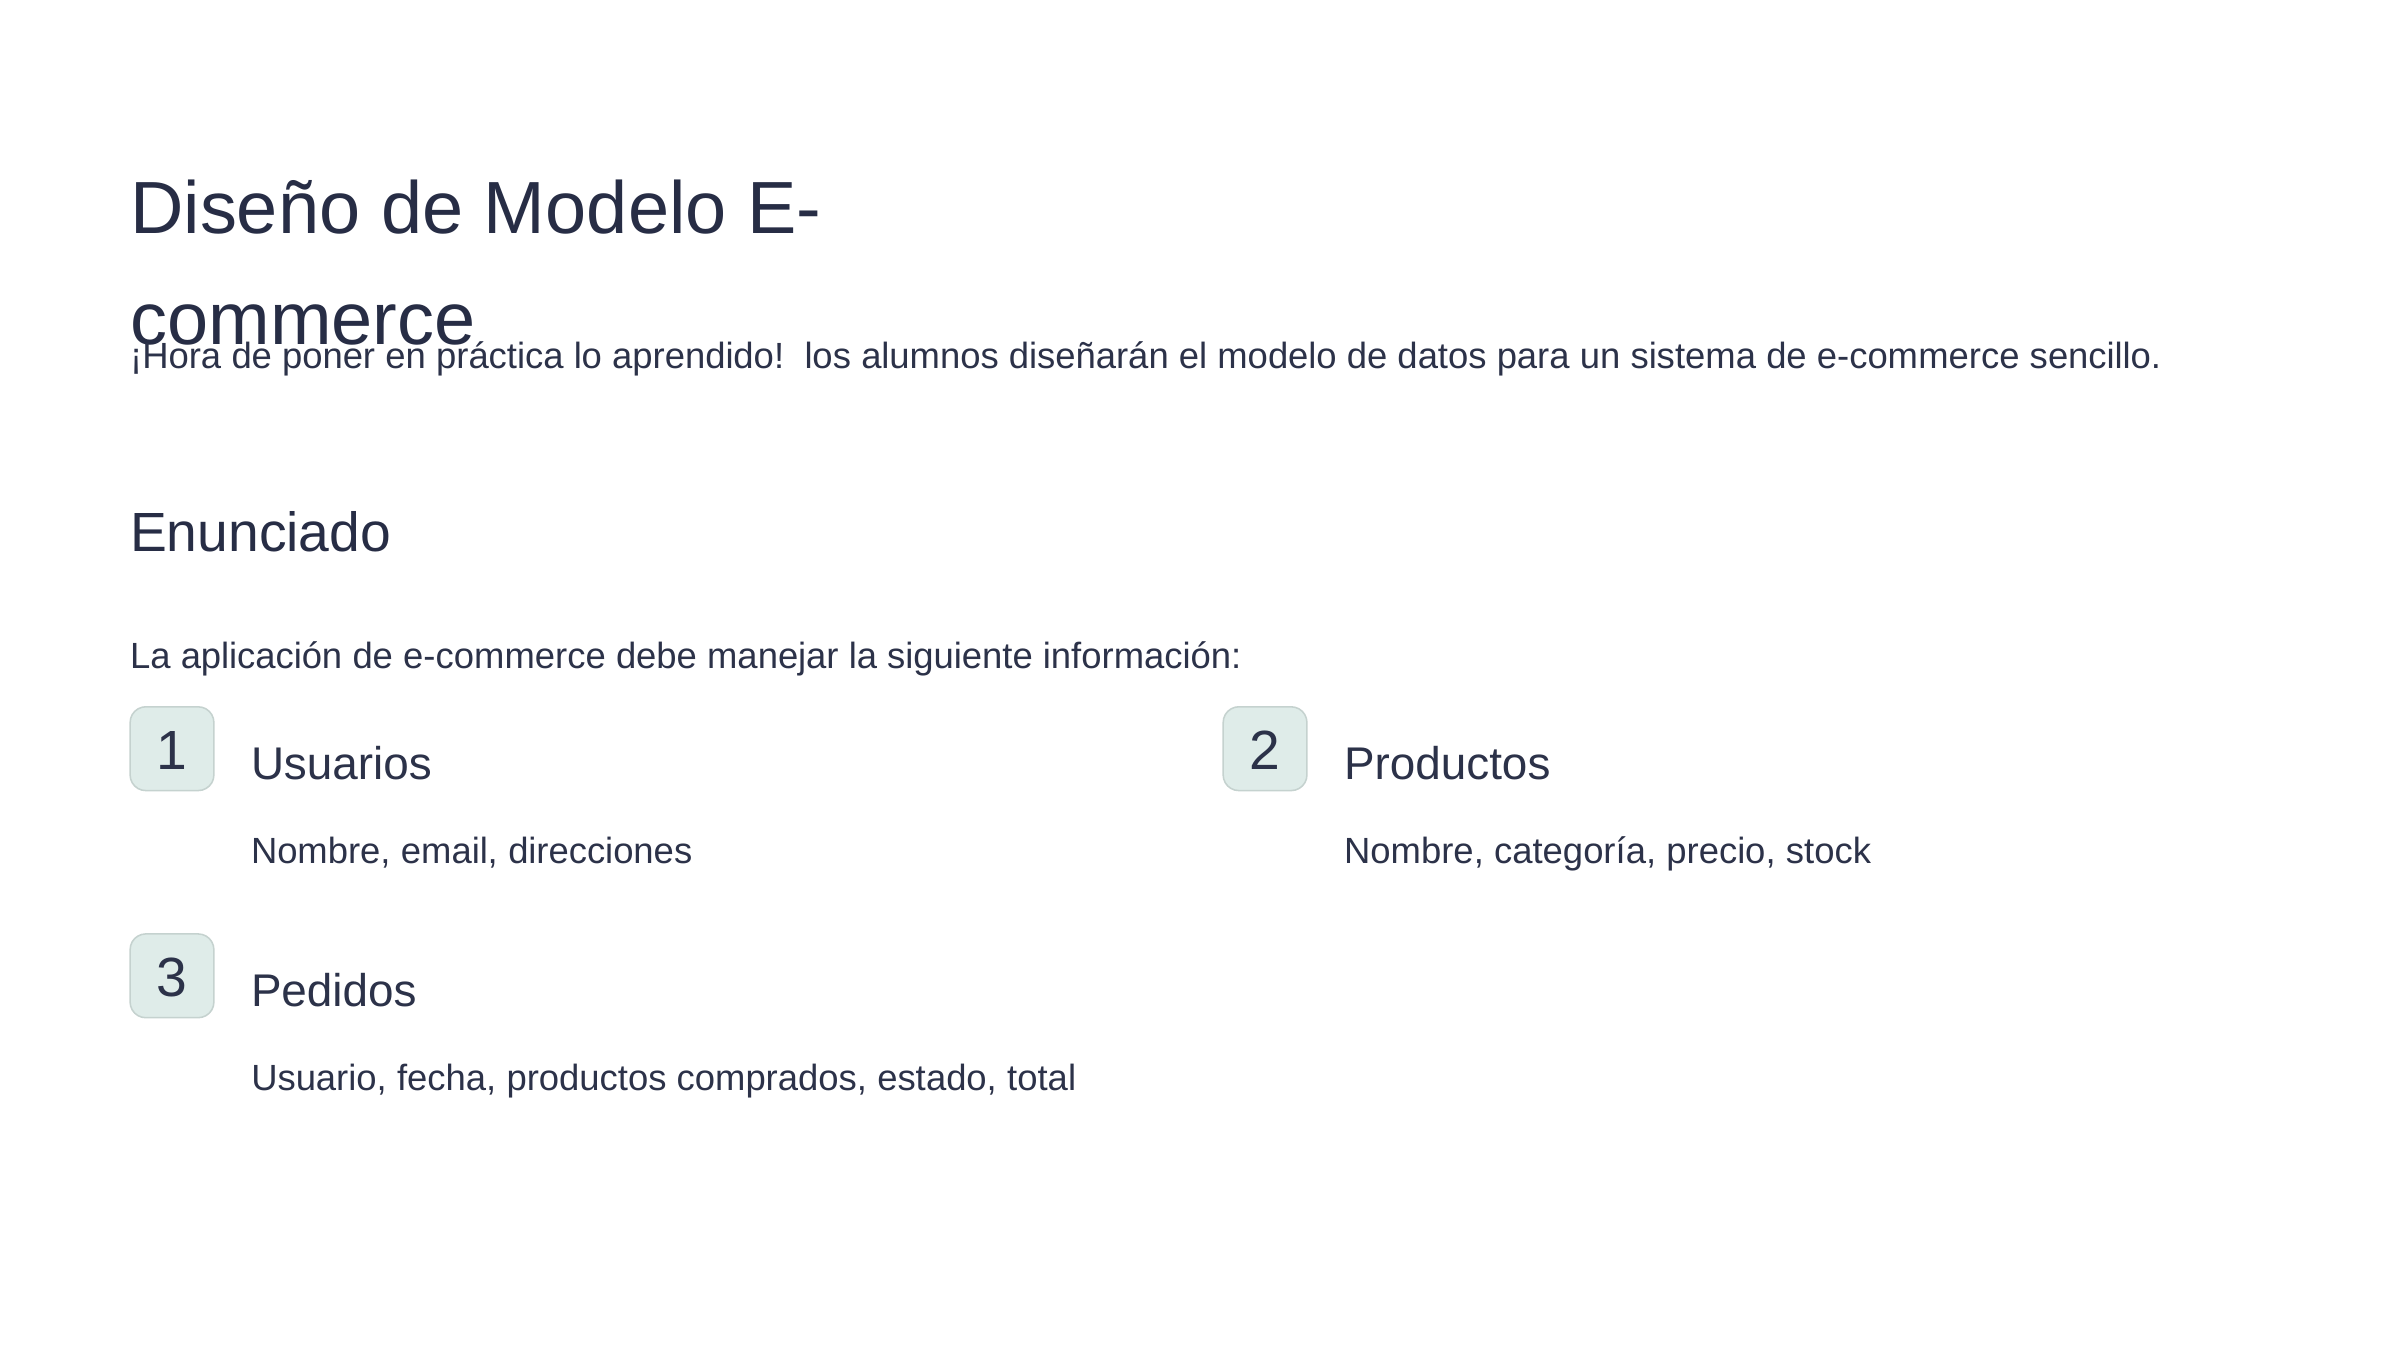

Diseño de Modelo E-commerce
¡Hora de poner en práctica lo aprendido!  los alumnos diseñarán el modelo de datos para un sistema de e-commerce sencillo.
Enunciado
La aplicación de e-commerce debe manejar la siguiente información:

1
2
Usuarios
Productos
Nombre, email, direcciones
Nombre, categoría, precio, stock

3
Pedidos
Usuario, fecha, productos comprados, estado, total